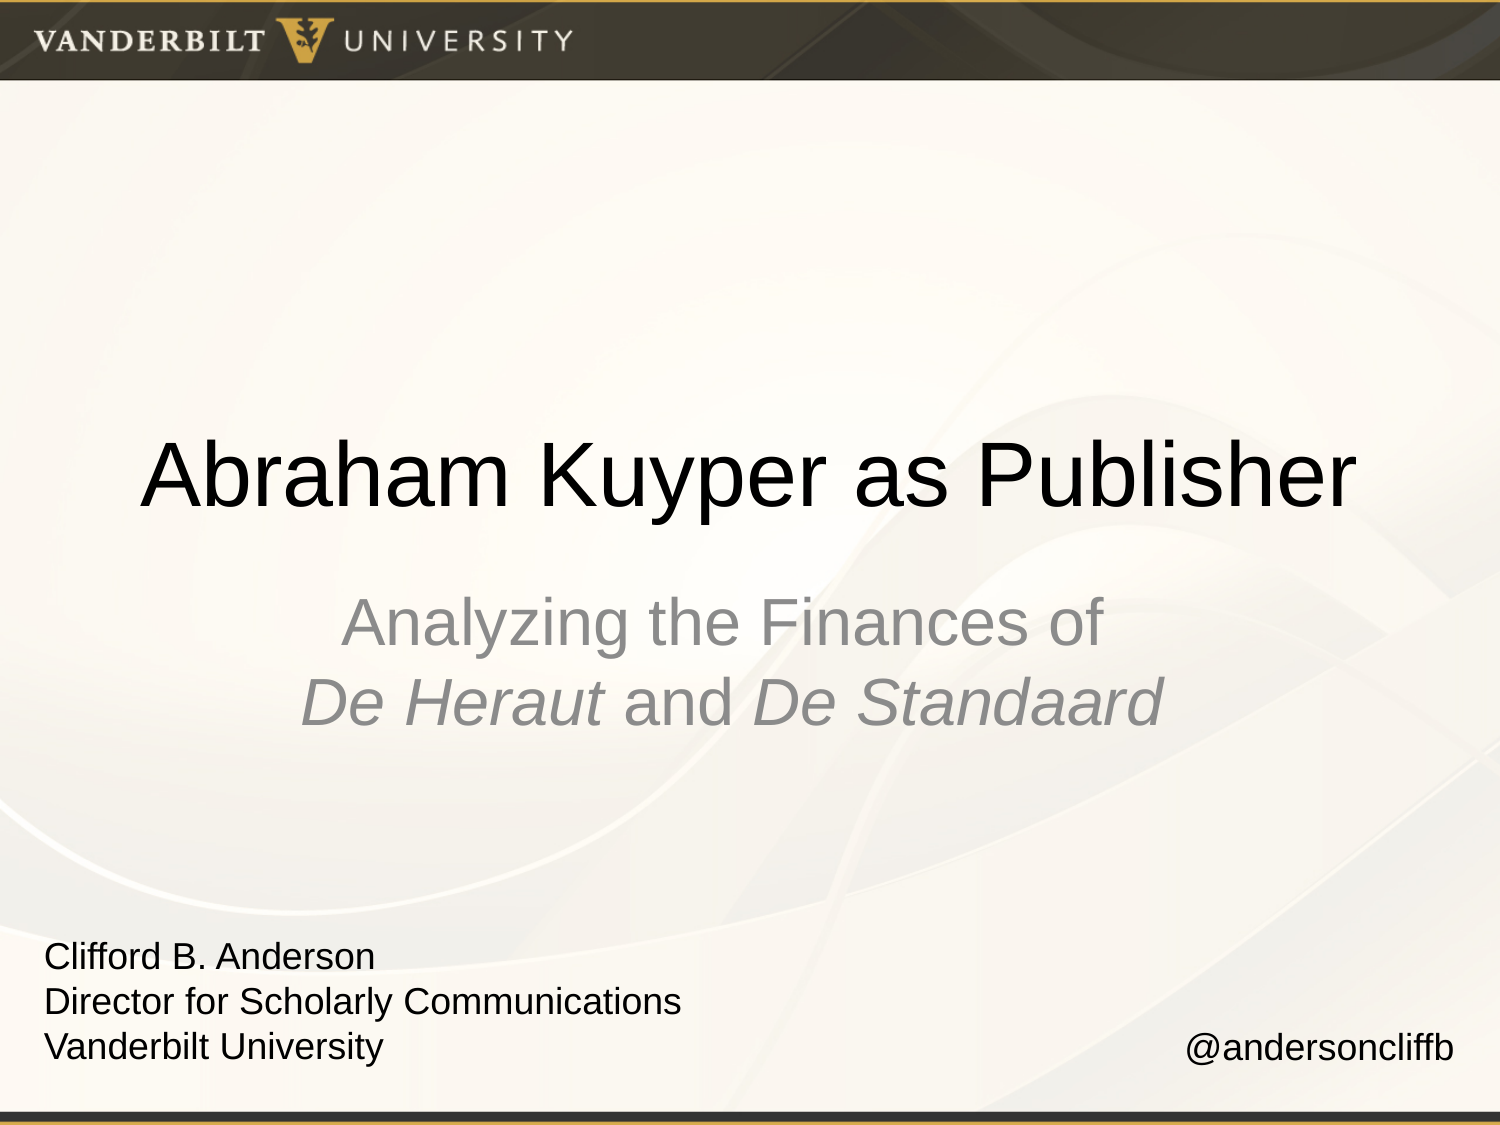

# Abraham Kuyper as Publisher
Analyzing the Finances of
De Heraut and De Standaard
Clifford B. Anderson
Director for Scholarly Communications
Vanderbilt University
@andersoncliffb